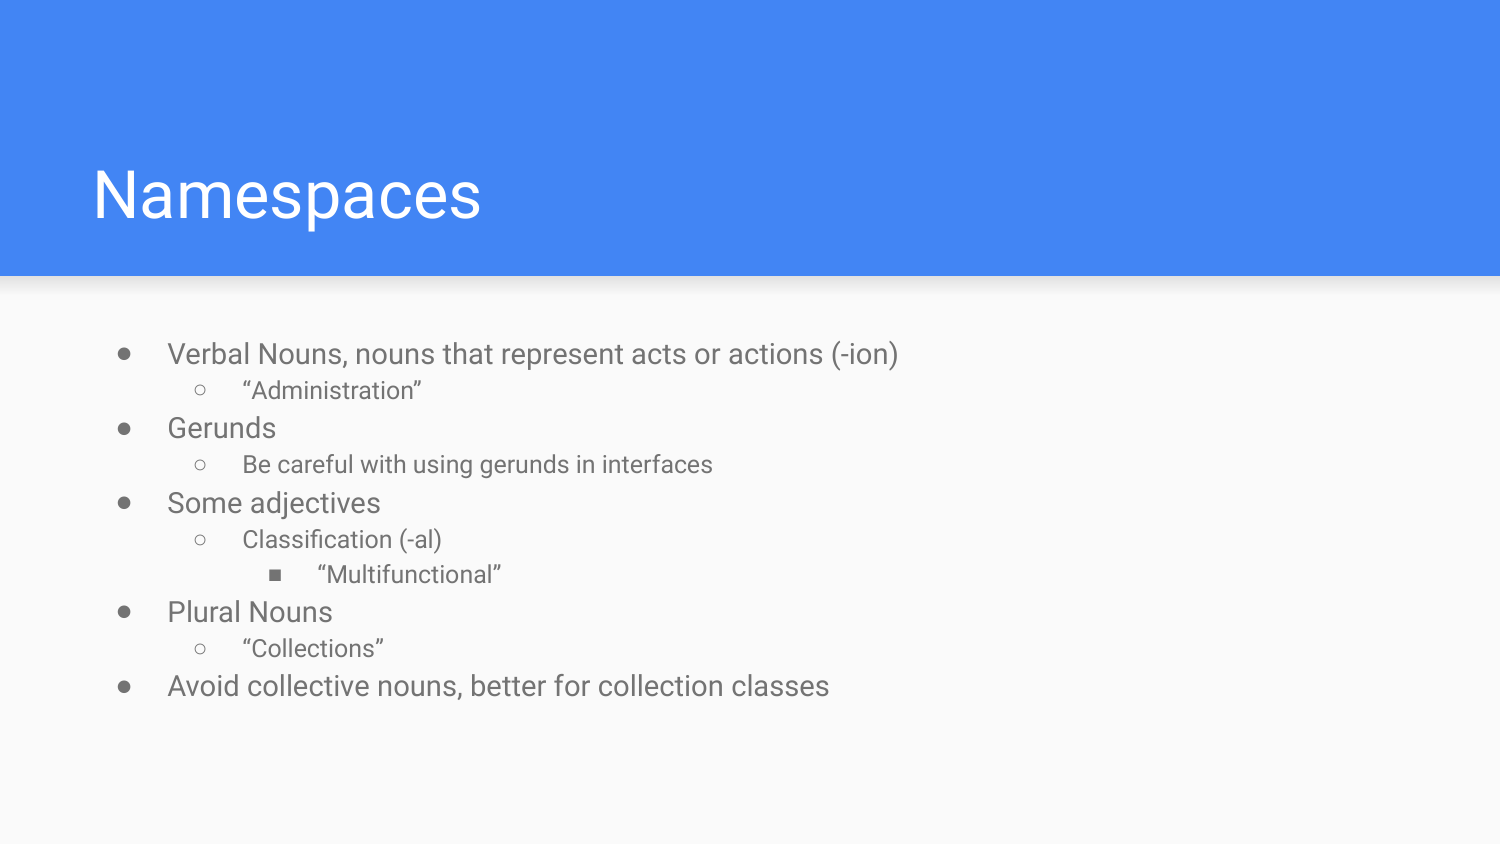

# Namespaces
Verbal Nouns, nouns that represent acts or actions (-ion)
“Administration”
Gerunds
Be careful with using gerunds in interfaces
Some adjectives
Classification (-al)
“Multifunctional”
Plural Nouns
“Collections”
Avoid collective nouns, better for collection classes